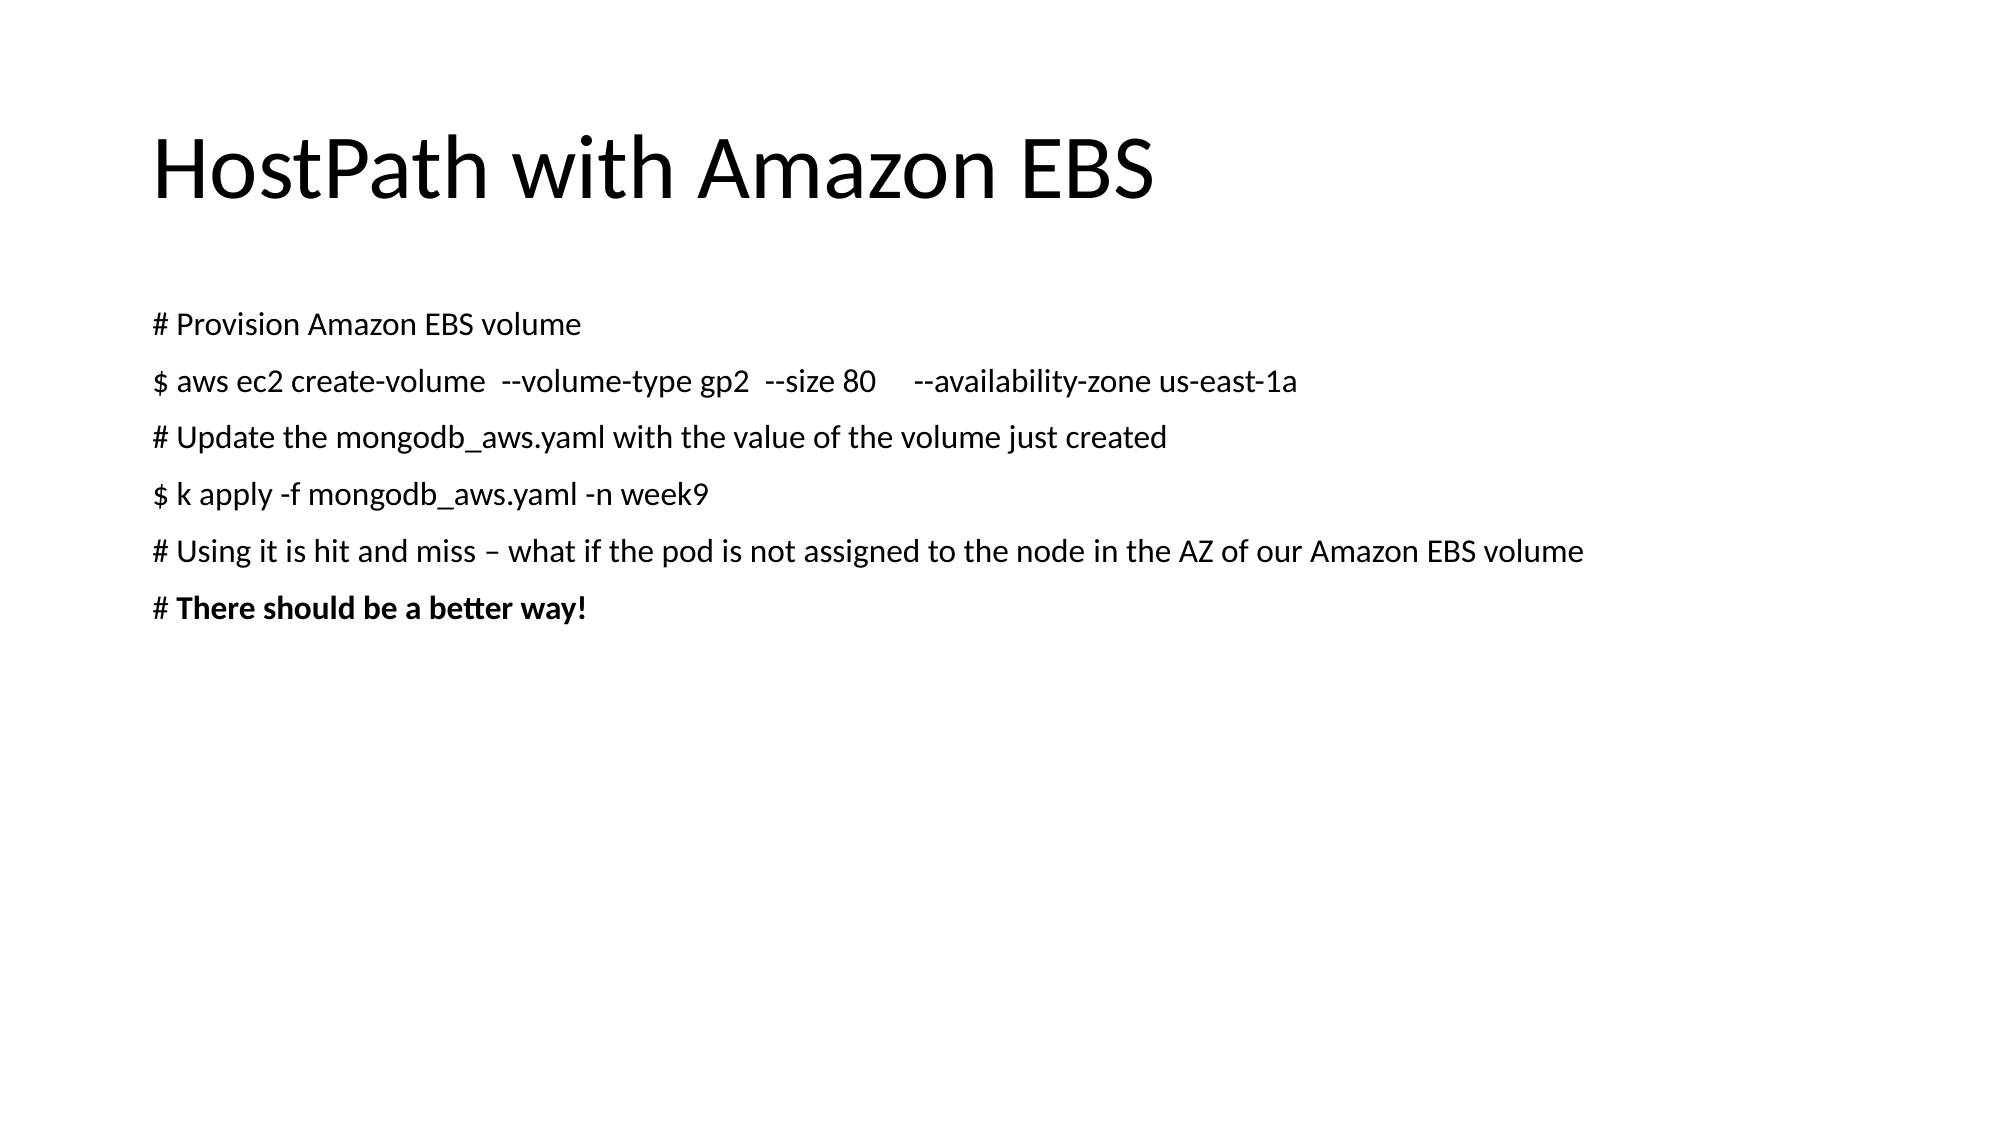

# HostPath with Amazon EBS
# Provision Amazon EBS volume
$ aws ec2 create-volume  --volume-type gp2  --size 80     --availability-zone us-east-1a
# Update the mongodb_aws.yaml with the value of the volume just created
$ k apply -f mongodb_aws.yaml -n week9
# Using it is hit and miss – what if the pod is not assigned to the node in the AZ of our Amazon EBS volume
# There should be a better way!